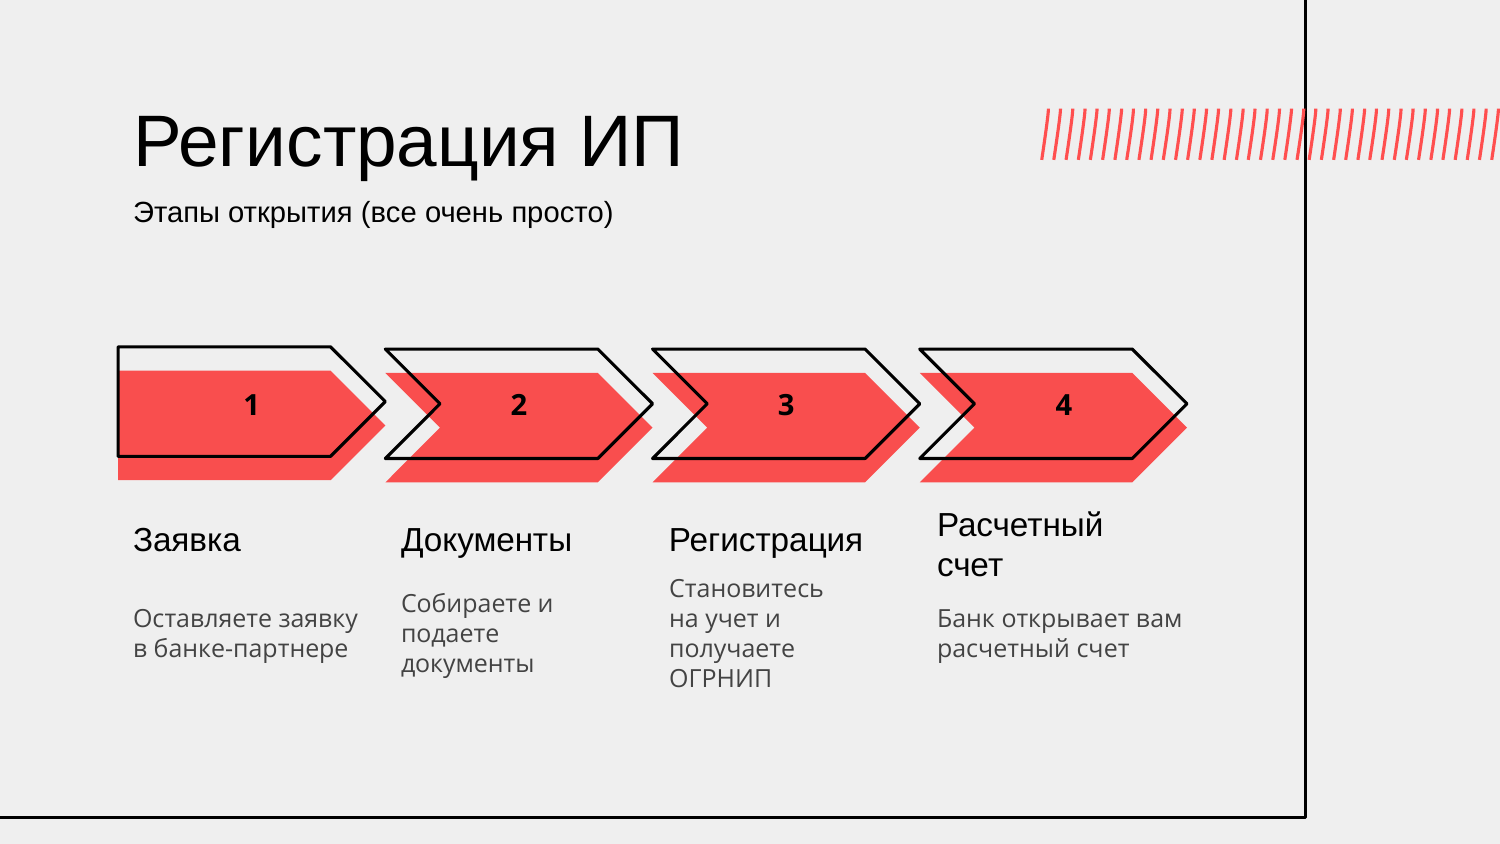

# Регистрация ИП
Этапы открытия (все очень просто)

1
2
3
4
Заявка
Документы
Регистрация
Расчетный счет
Оставляете заявку в банке-партнере
Собираете и подаете документы
Становитесь на учет и получаете ОГРНИП
Банк открывает вам расчетный счет